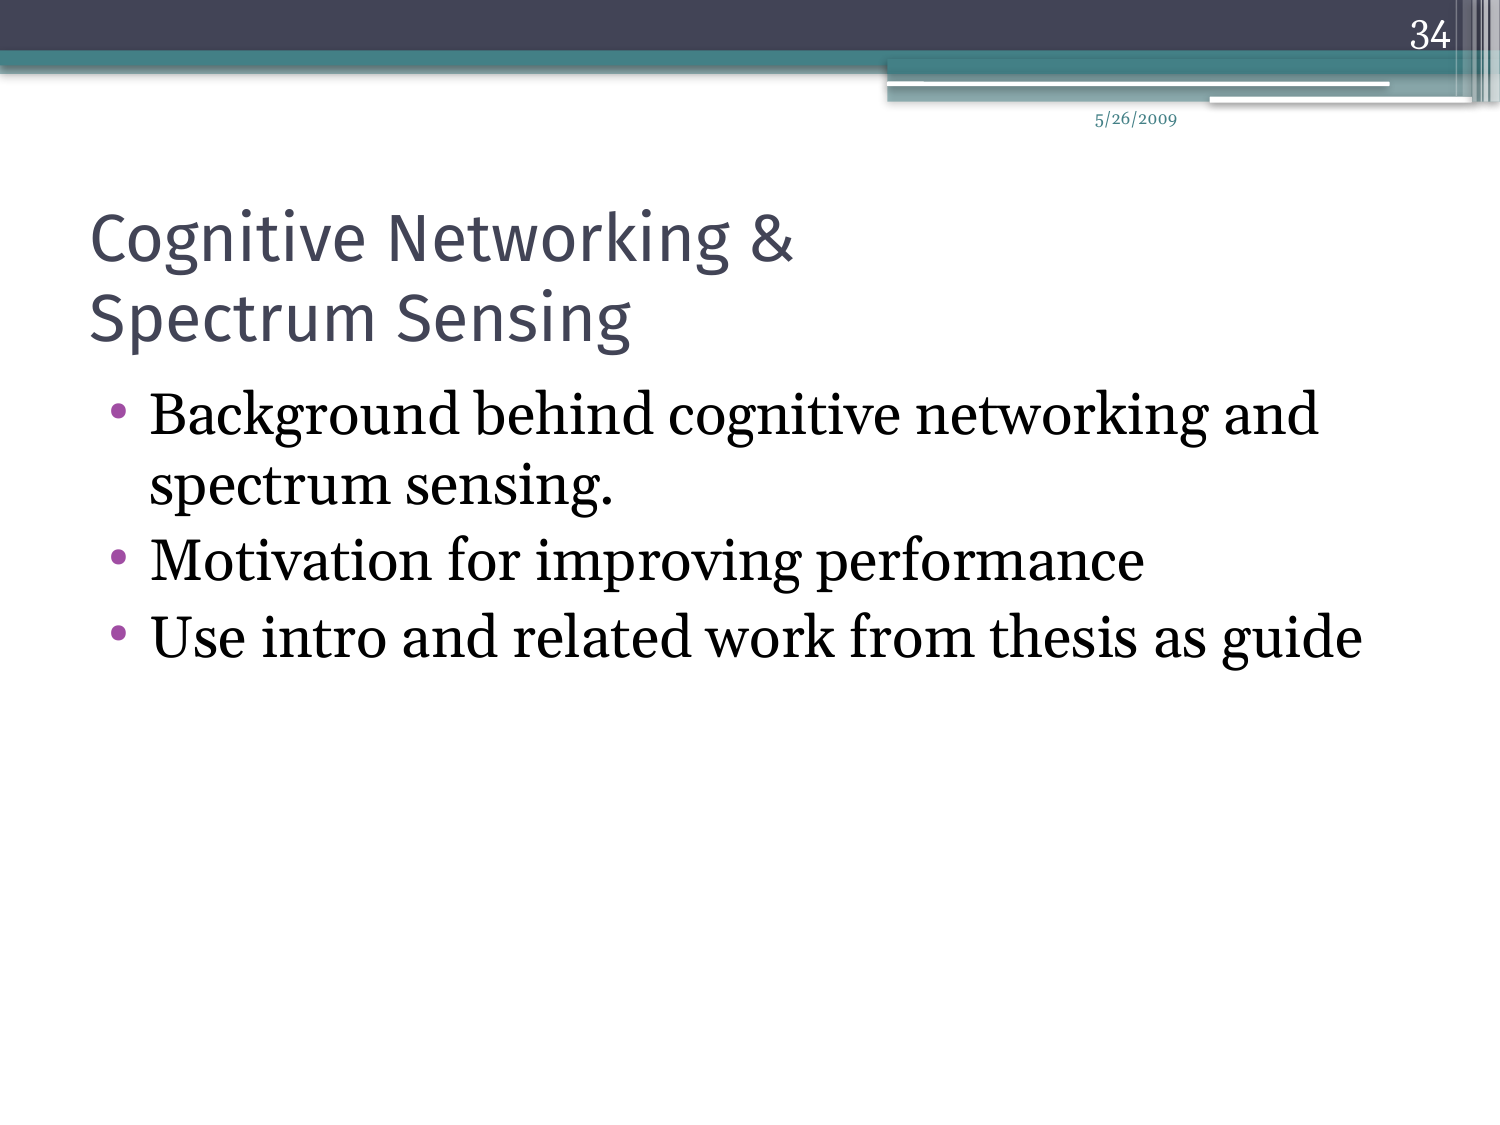

34
5/26/2009
# Cognitive Networking & Spectrum Sensing
Background behind cognitive networking and spectrum sensing.
Motivation for improving performance
Use intro and related work from thesis as guide